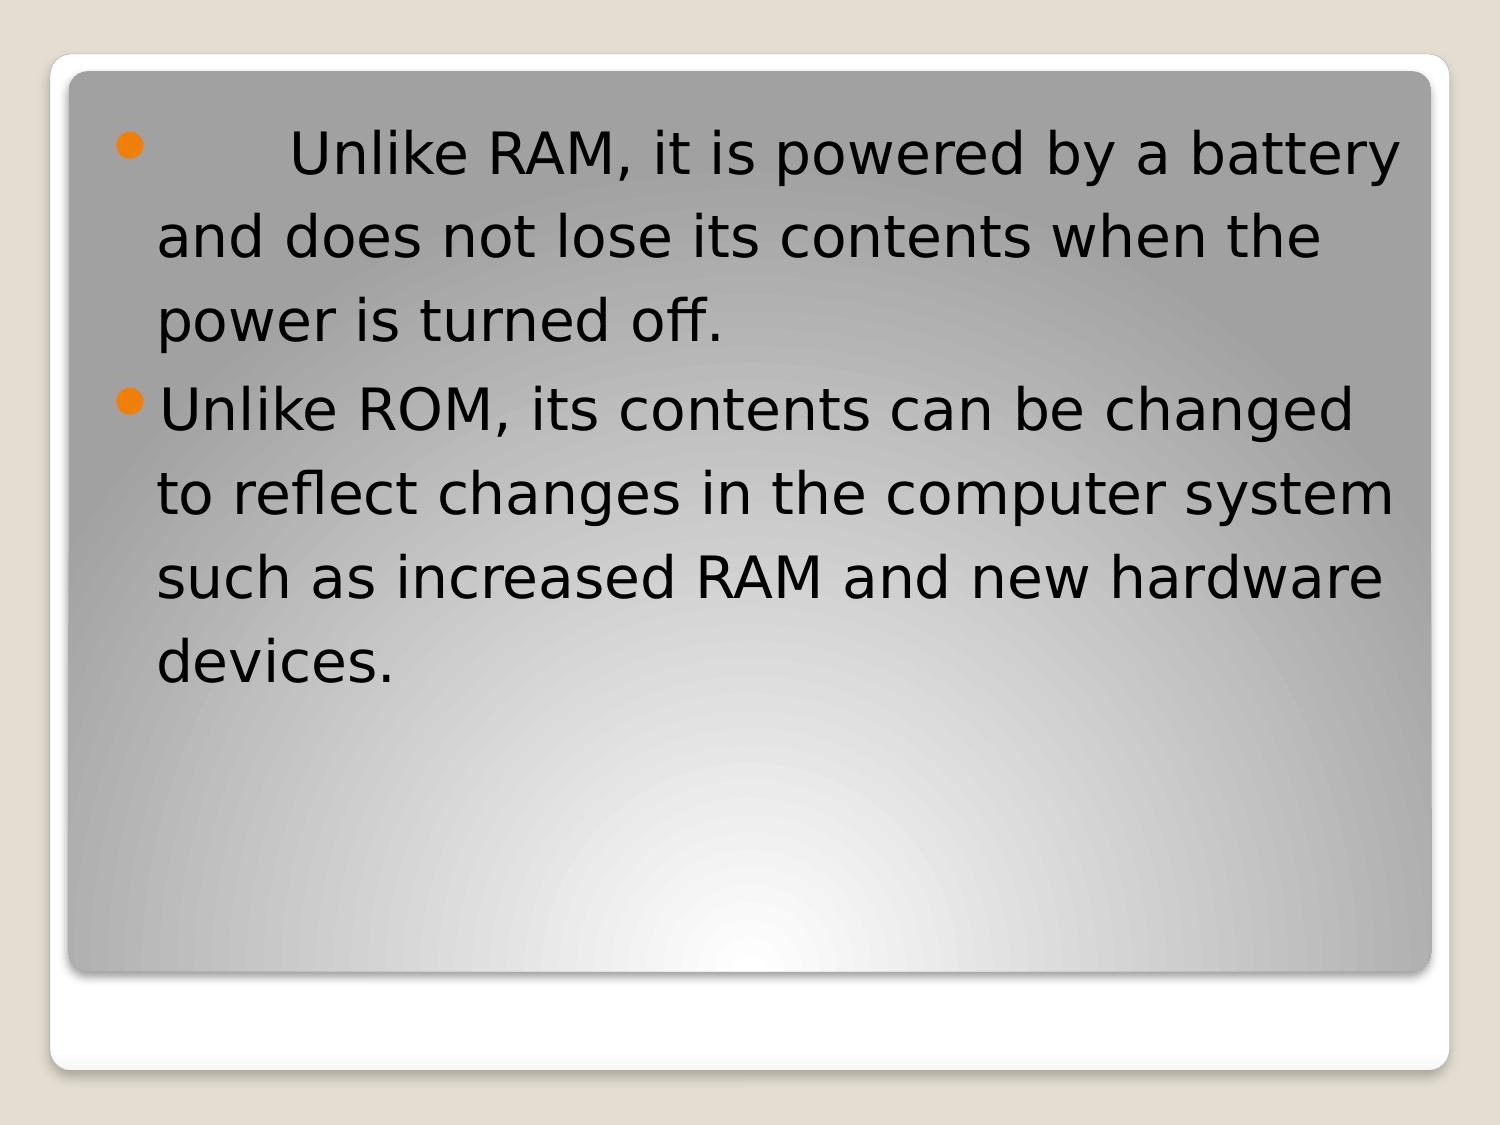

Unlike RAM, it is powered by a battery and does not lose its contents when the power is turned off.
Unlike ROM, its contents can be changed to reflect changes in the computer system such as increased RAM and new hardware devices.